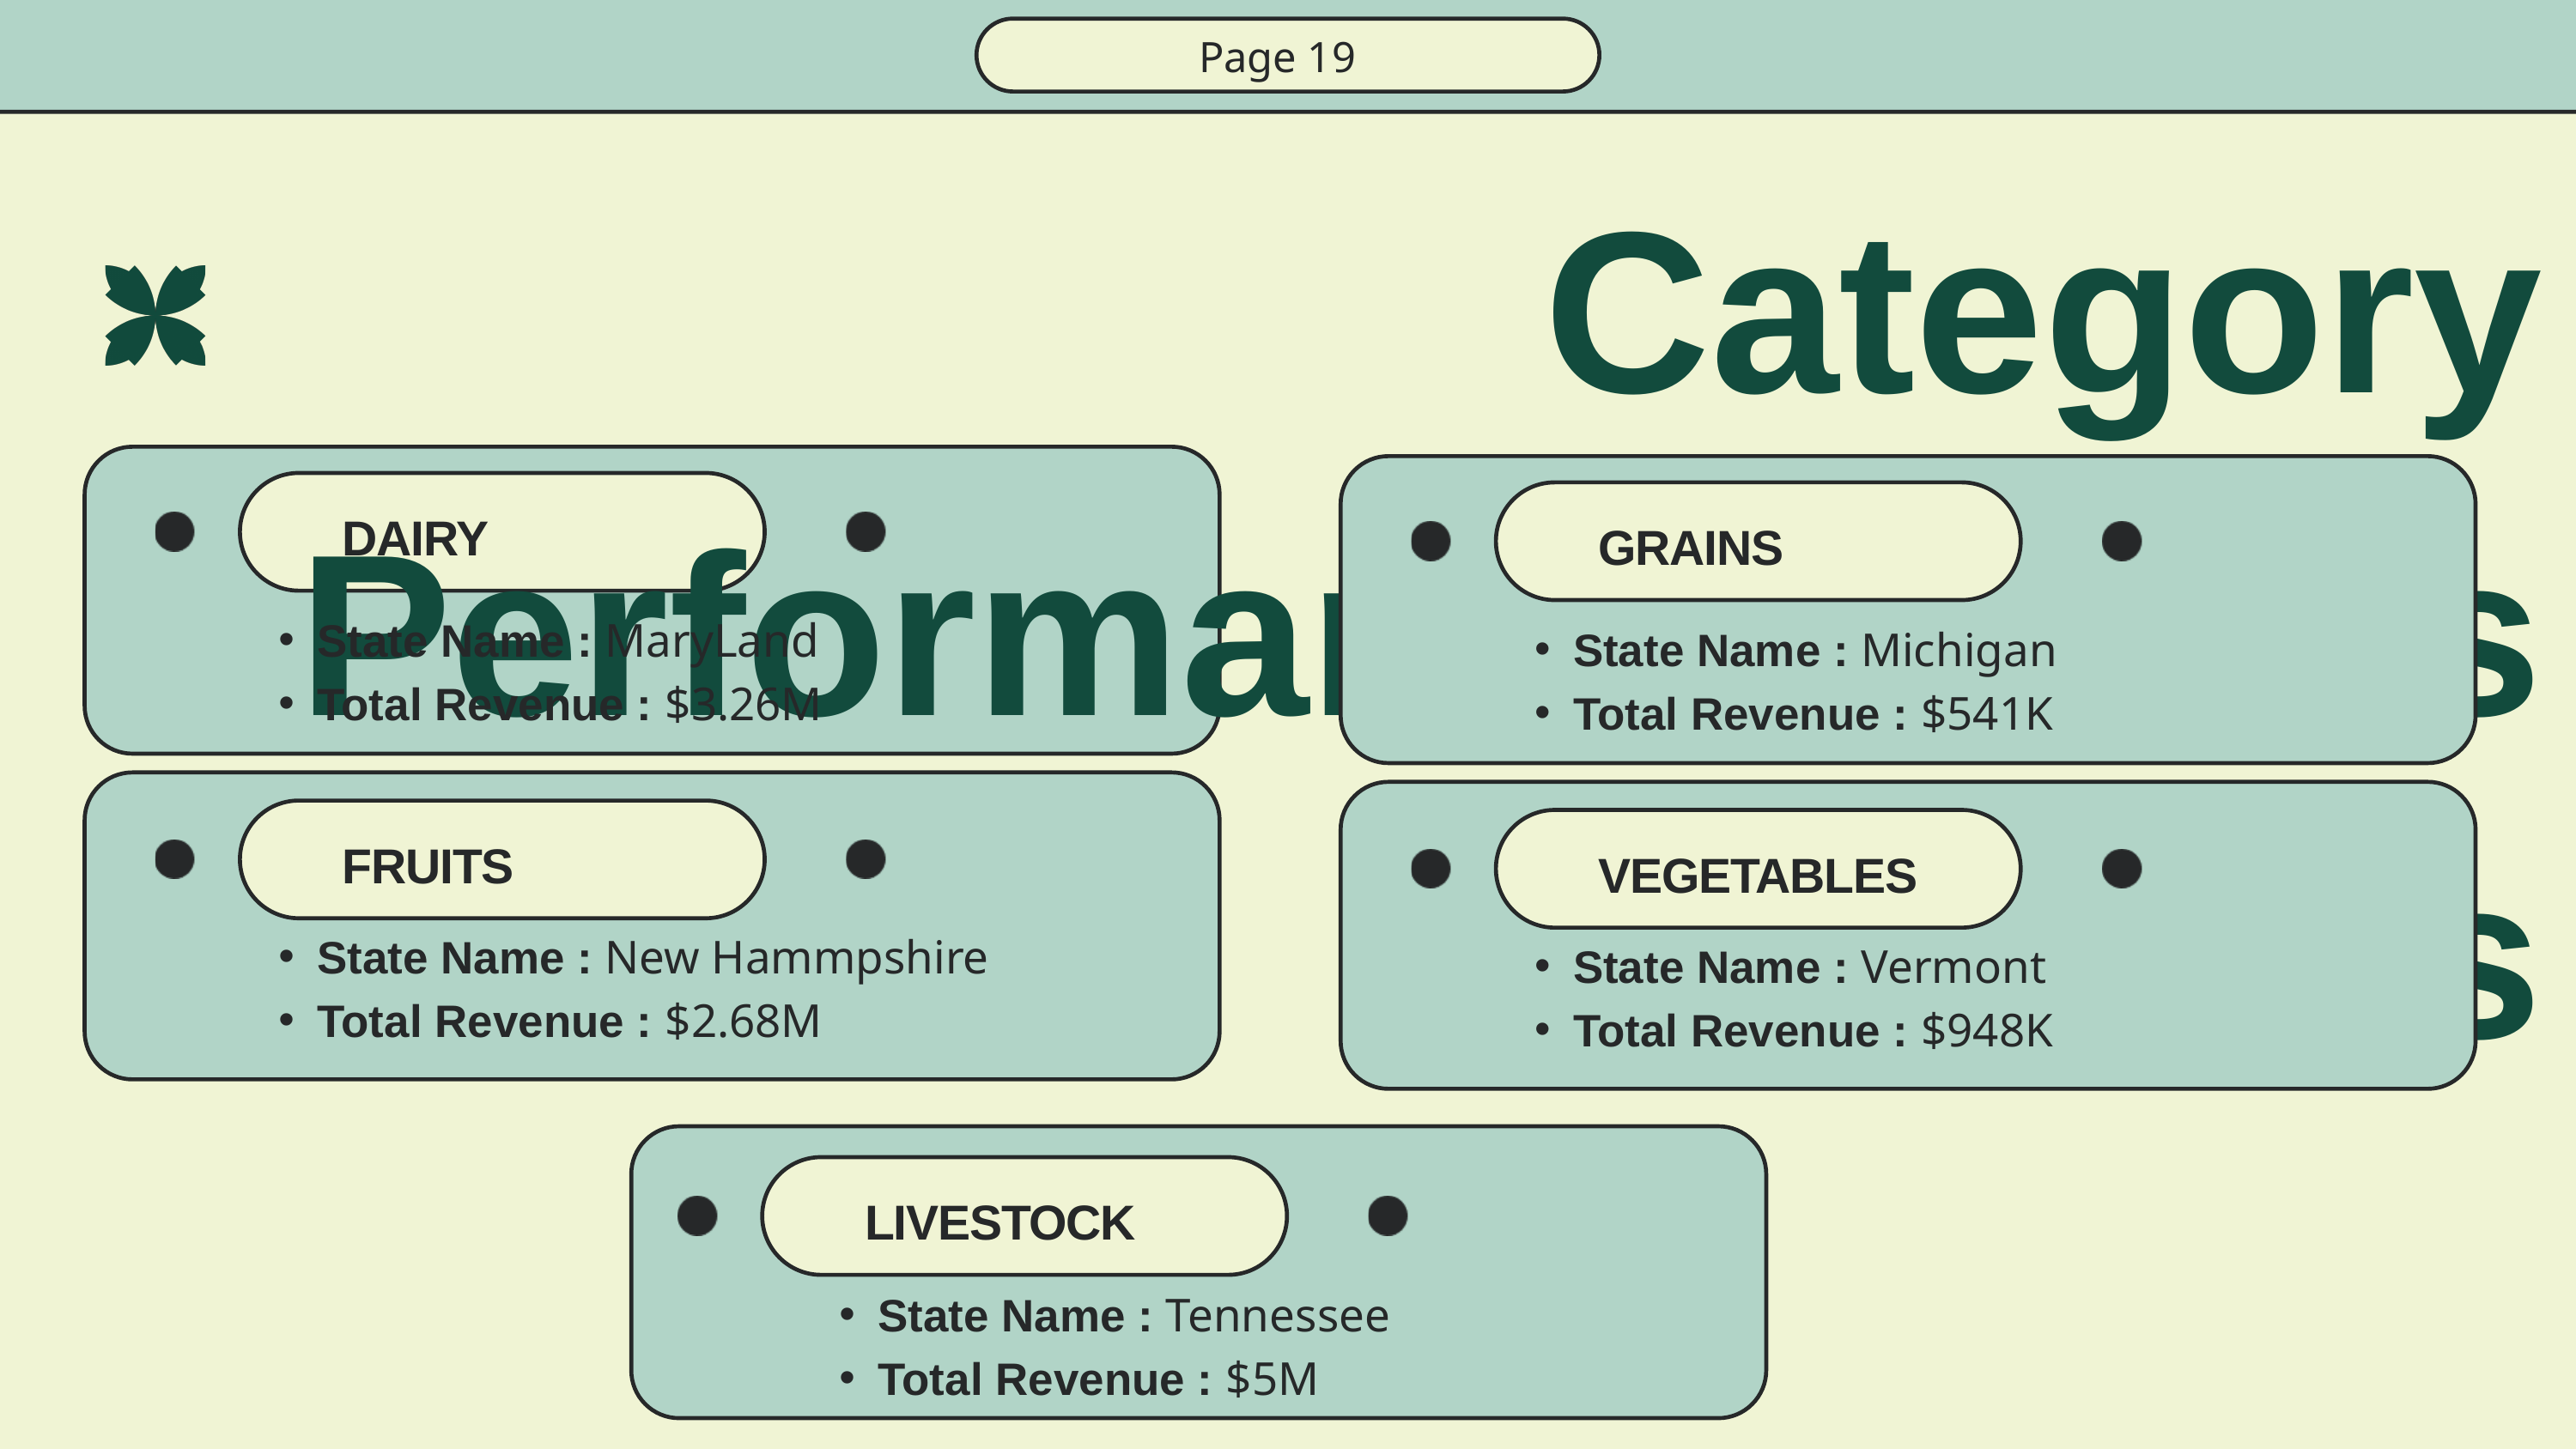

Page 19
Category Performance Across States

DAIRY
GRAINS

State Name : MaryLand
Total Revenue : $3.26M
State Name : Michigan
Total Revenue : $541K

FRUITS
VEGETABLES

State Name : New Hammpshire
Total Revenue : $2.68M
State Name : Vermont
Total Revenue : $948K

LIVESTOCK

State Name : Tennessee
Total Revenue : $5M